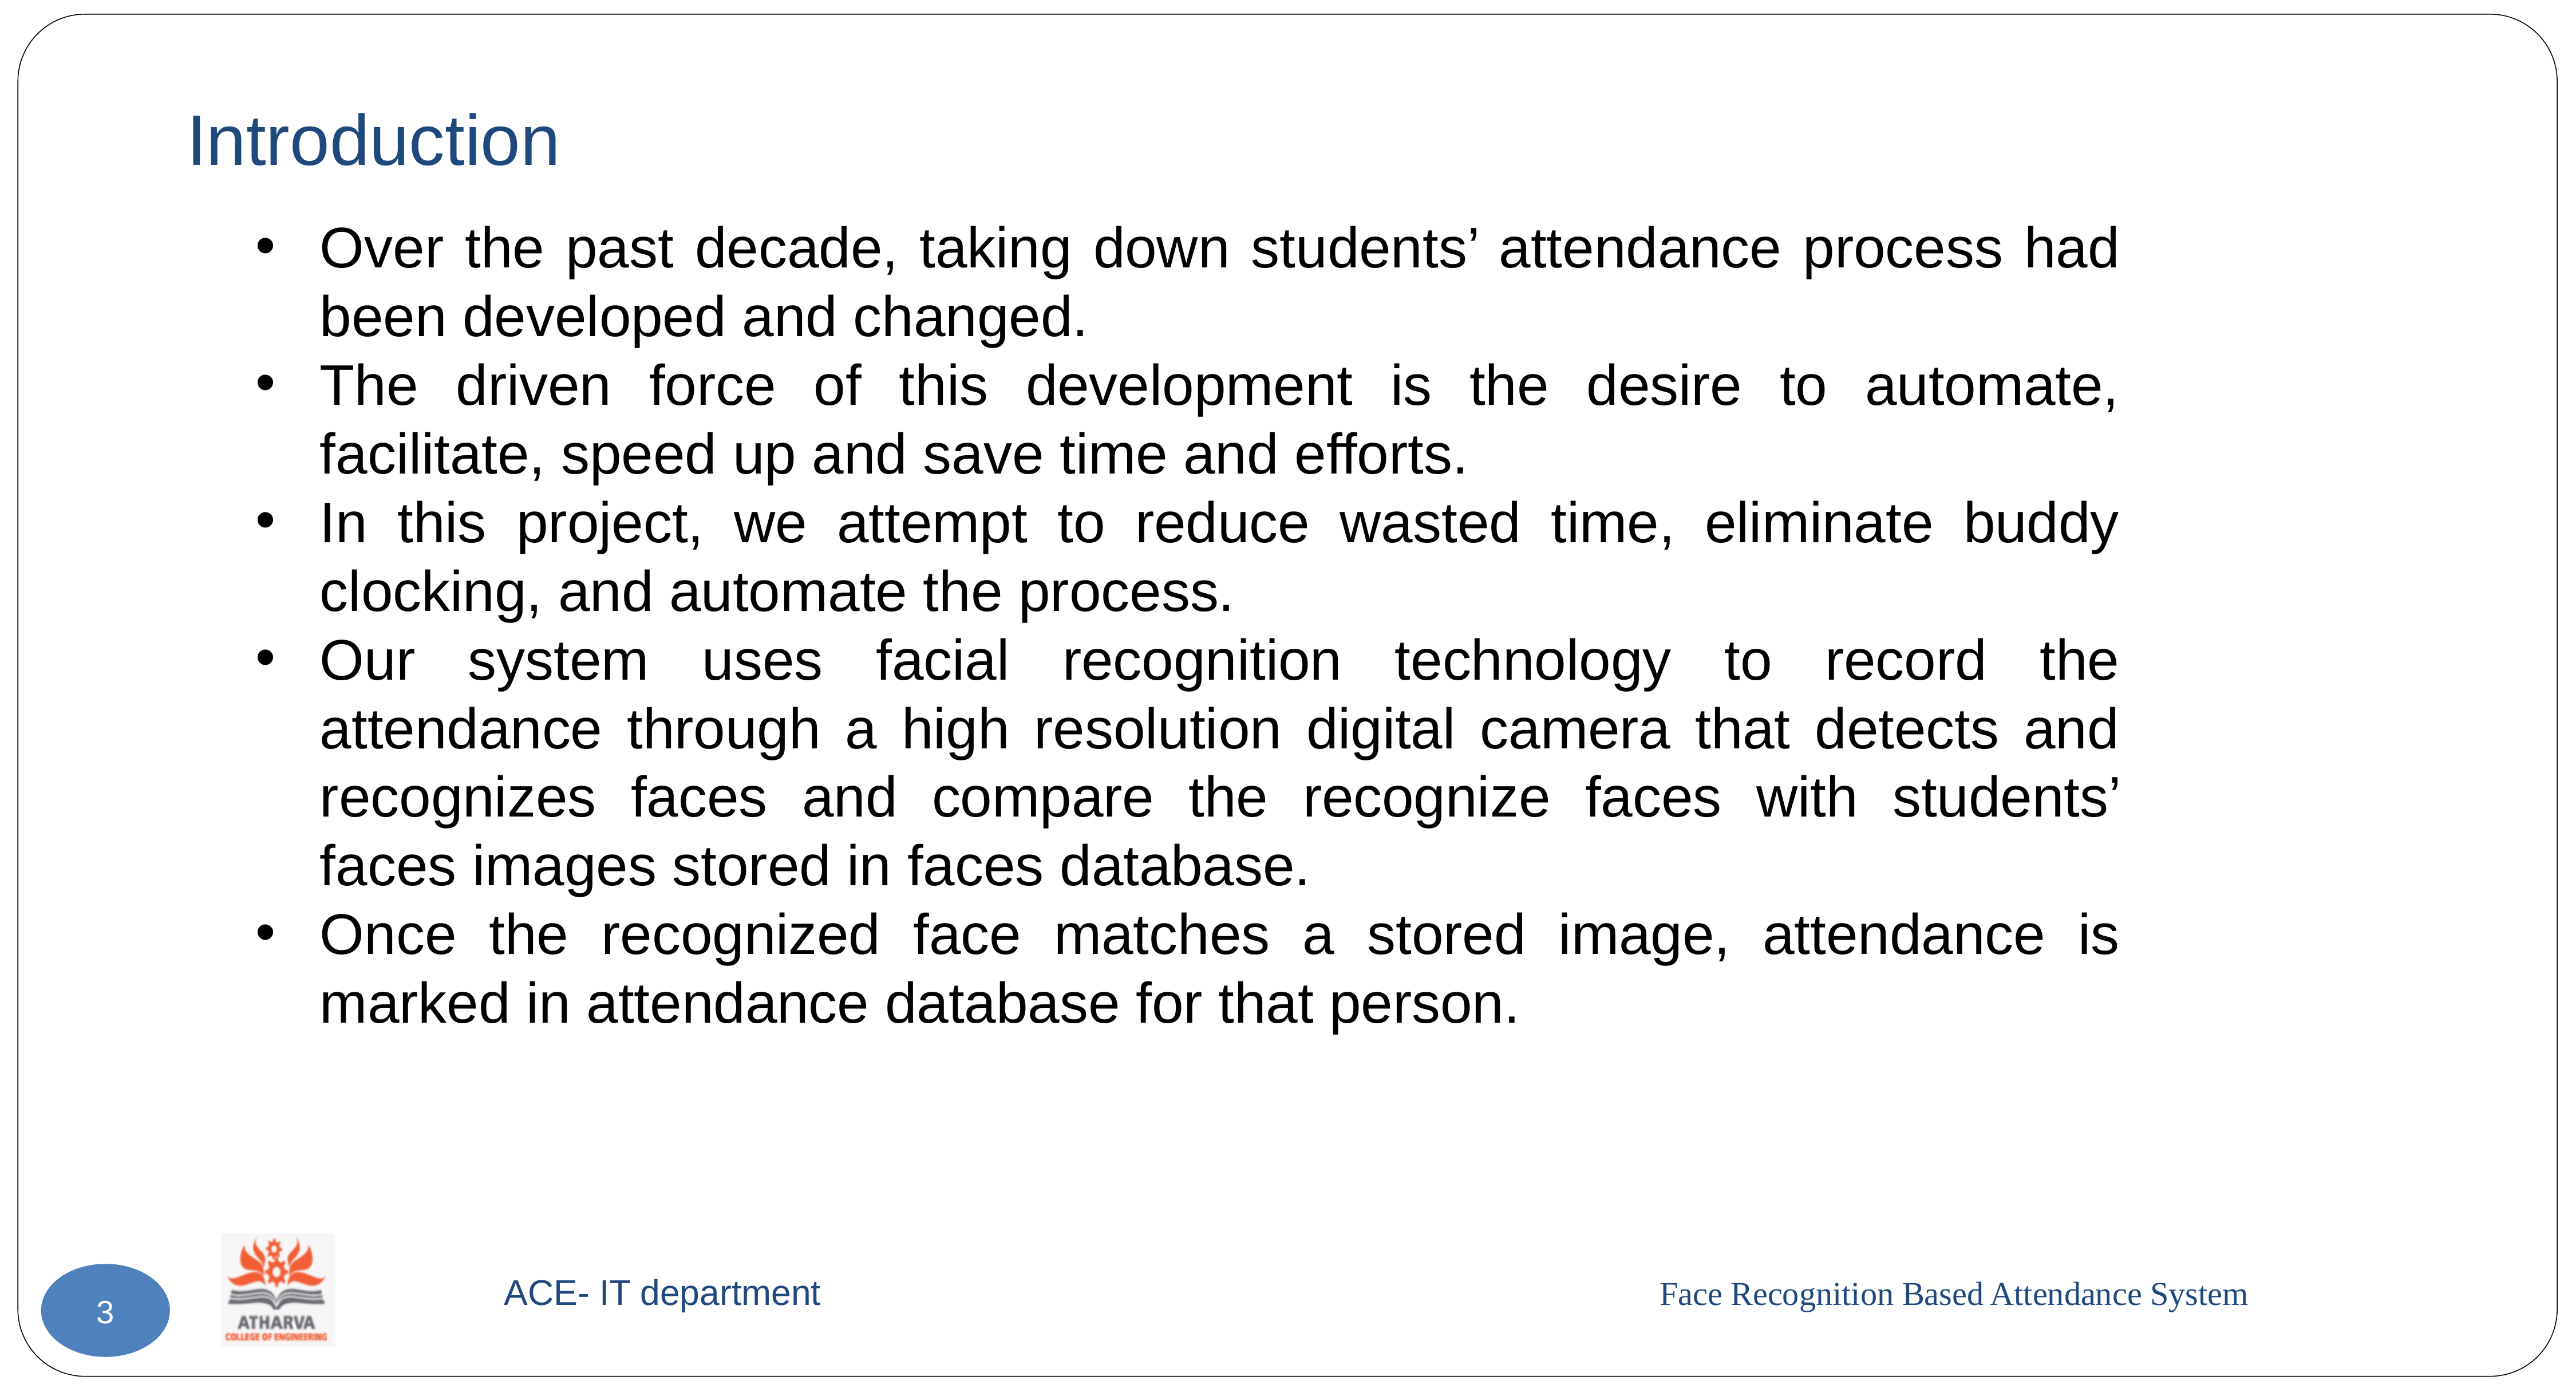

# Introduction
Over the past decade, taking down students’ attendance process had been developed and changed.
The driven force of this development is the desire to automate, facilitate, speed up and save time and efforts.
In this project, we attempt to reduce wasted time, eliminate buddy clocking, and automate the process.
Our system uses facial recognition technology to record the attendance through a high resolution digital camera that detects and recognizes faces and compare the recognize faces with students’ faces images stored in faces database.
Once the recognized face matches a stored image, attendance is marked in attendance database for that person.

3
ACE- IT department                                                                                             Face Recognition Based Attendance System